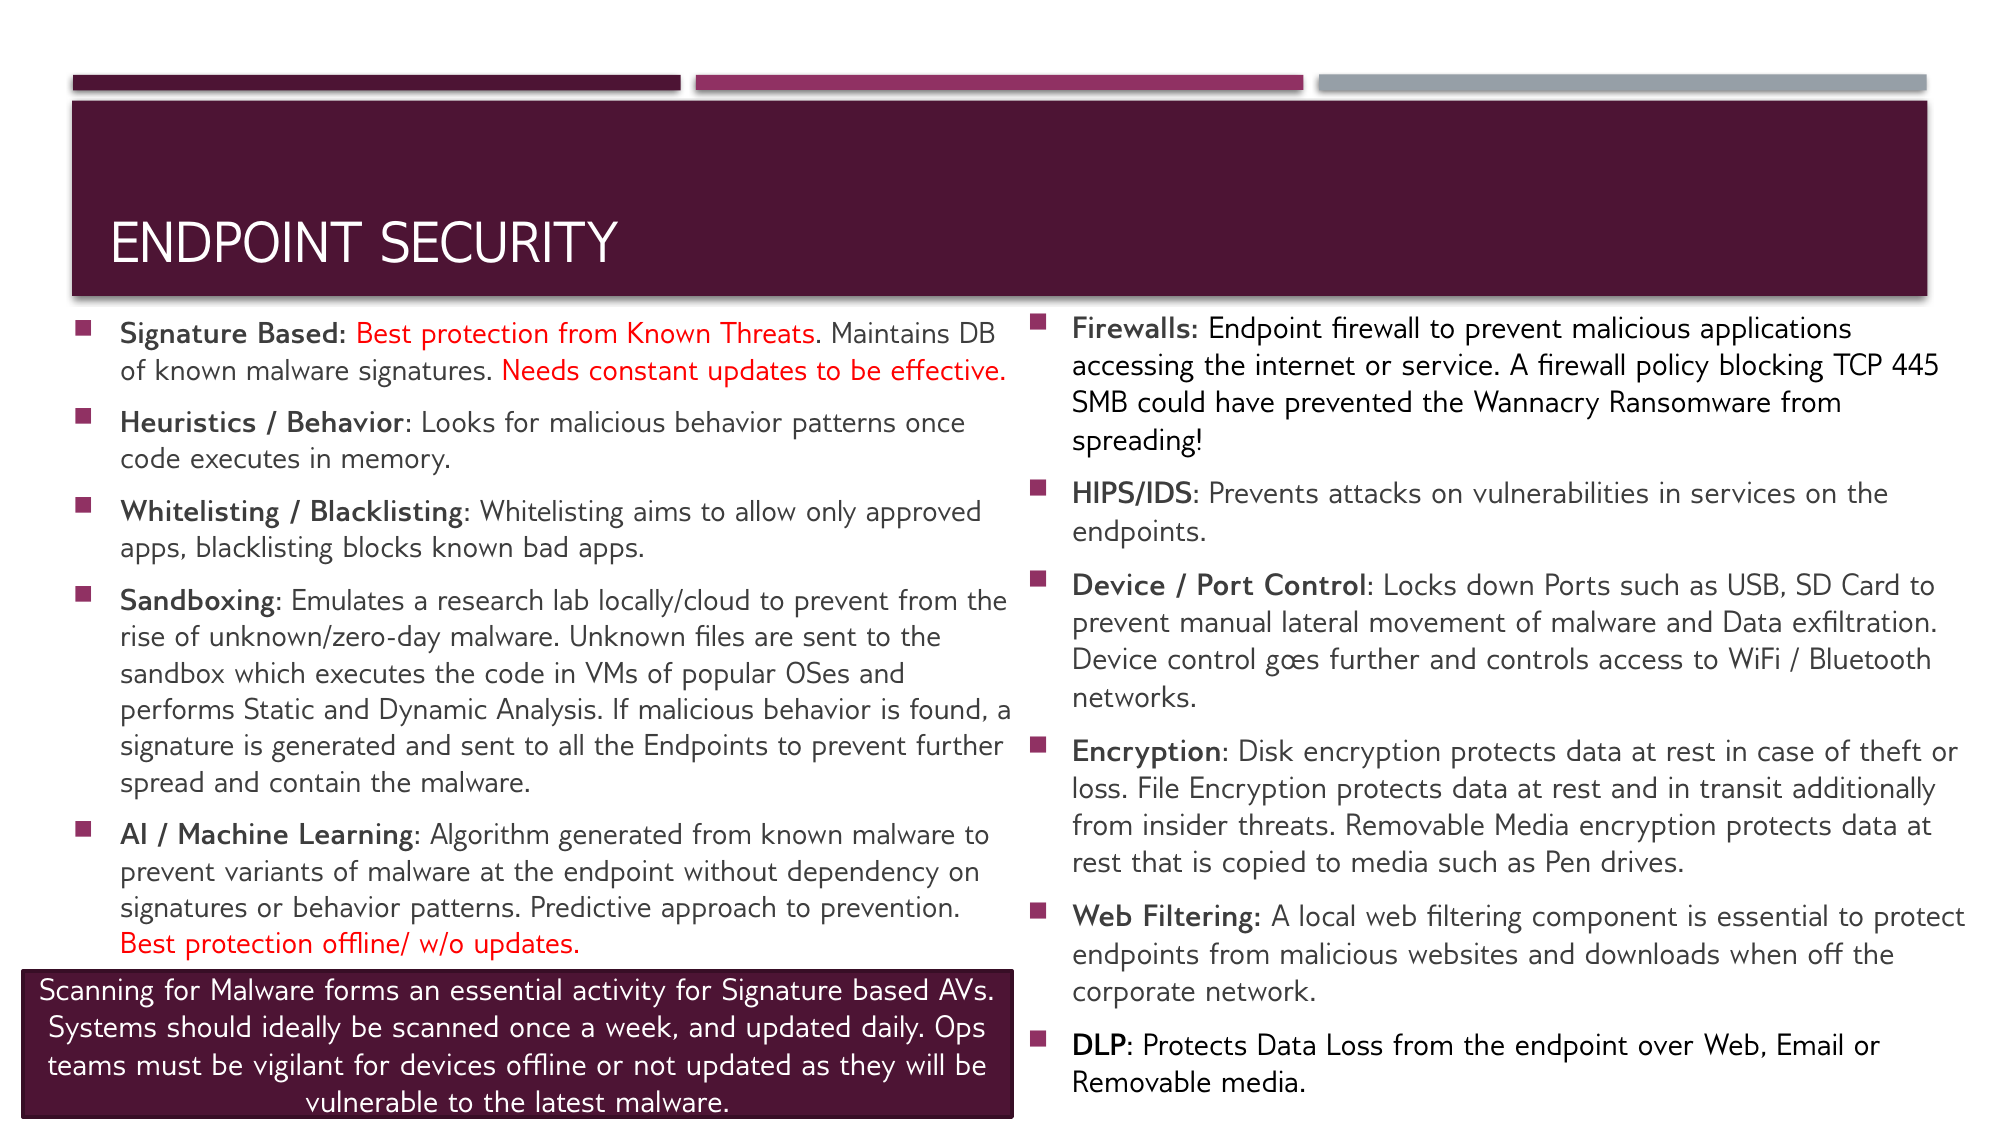

# Endpoint security
Signature Based: Best protection from Known Threats. Maintains DB of known malware signatures. Needs constant updates to be effective.
Heuristics / Behavior: Looks for malicious behavior patterns once code executes in memory.
Whitelisting / Blacklisting: Whitelisting aims to allow only approved apps, blacklisting blocks known bad apps.
Sandboxing: Emulates a research lab locally/cloud to prevent from the rise of unknown/zero-day malware. Unknown files are sent to the sandbox which executes the code in VMs of popular OSes and performs Static and Dynamic Analysis. If malicious behavior is found, a signature is generated and sent to all the Endpoints to prevent further spread and contain the malware.
AI / Machine Learning: Algorithm generated from known malware to prevent variants of malware at the endpoint without dependency on signatures or behavior patterns. Predictive approach to prevention. Best protection offline/ w/o updates.
Firewalls: Endpoint firewall to prevent malicious applications accessing the internet or service. A firewall policy blocking TCP 445 SMB could have prevented the Wannacry Ransomware from spreading!
HIPS/IDS: Prevents attacks on vulnerabilities in services on the endpoints.
Device / Port Control: Locks down Ports such as USB, SD Card to prevent manual lateral movement of malware and Data exfiltration. Device control goes further and controls access to WiFi / Bluetooth networks.
Encryption: Disk encryption protects data at rest in case of theft or loss. File Encryption protects data at rest and in transit additionally from insider threats. Removable Media encryption protects data at rest that is copied to media such as Pen drives.
Web Filtering: A local web filtering component is essential to protect endpoints from malicious websites and downloads when off the corporate network.
DLP: Protects Data Loss from the endpoint over Web, Email or Removable media.
Scanning for Malware forms an essential activity for Signature based AVs. Systems should ideally be scanned once a week, and updated daily. Ops teams must be vigilant for devices offline or not updated as they will be vulnerable to the latest malware.